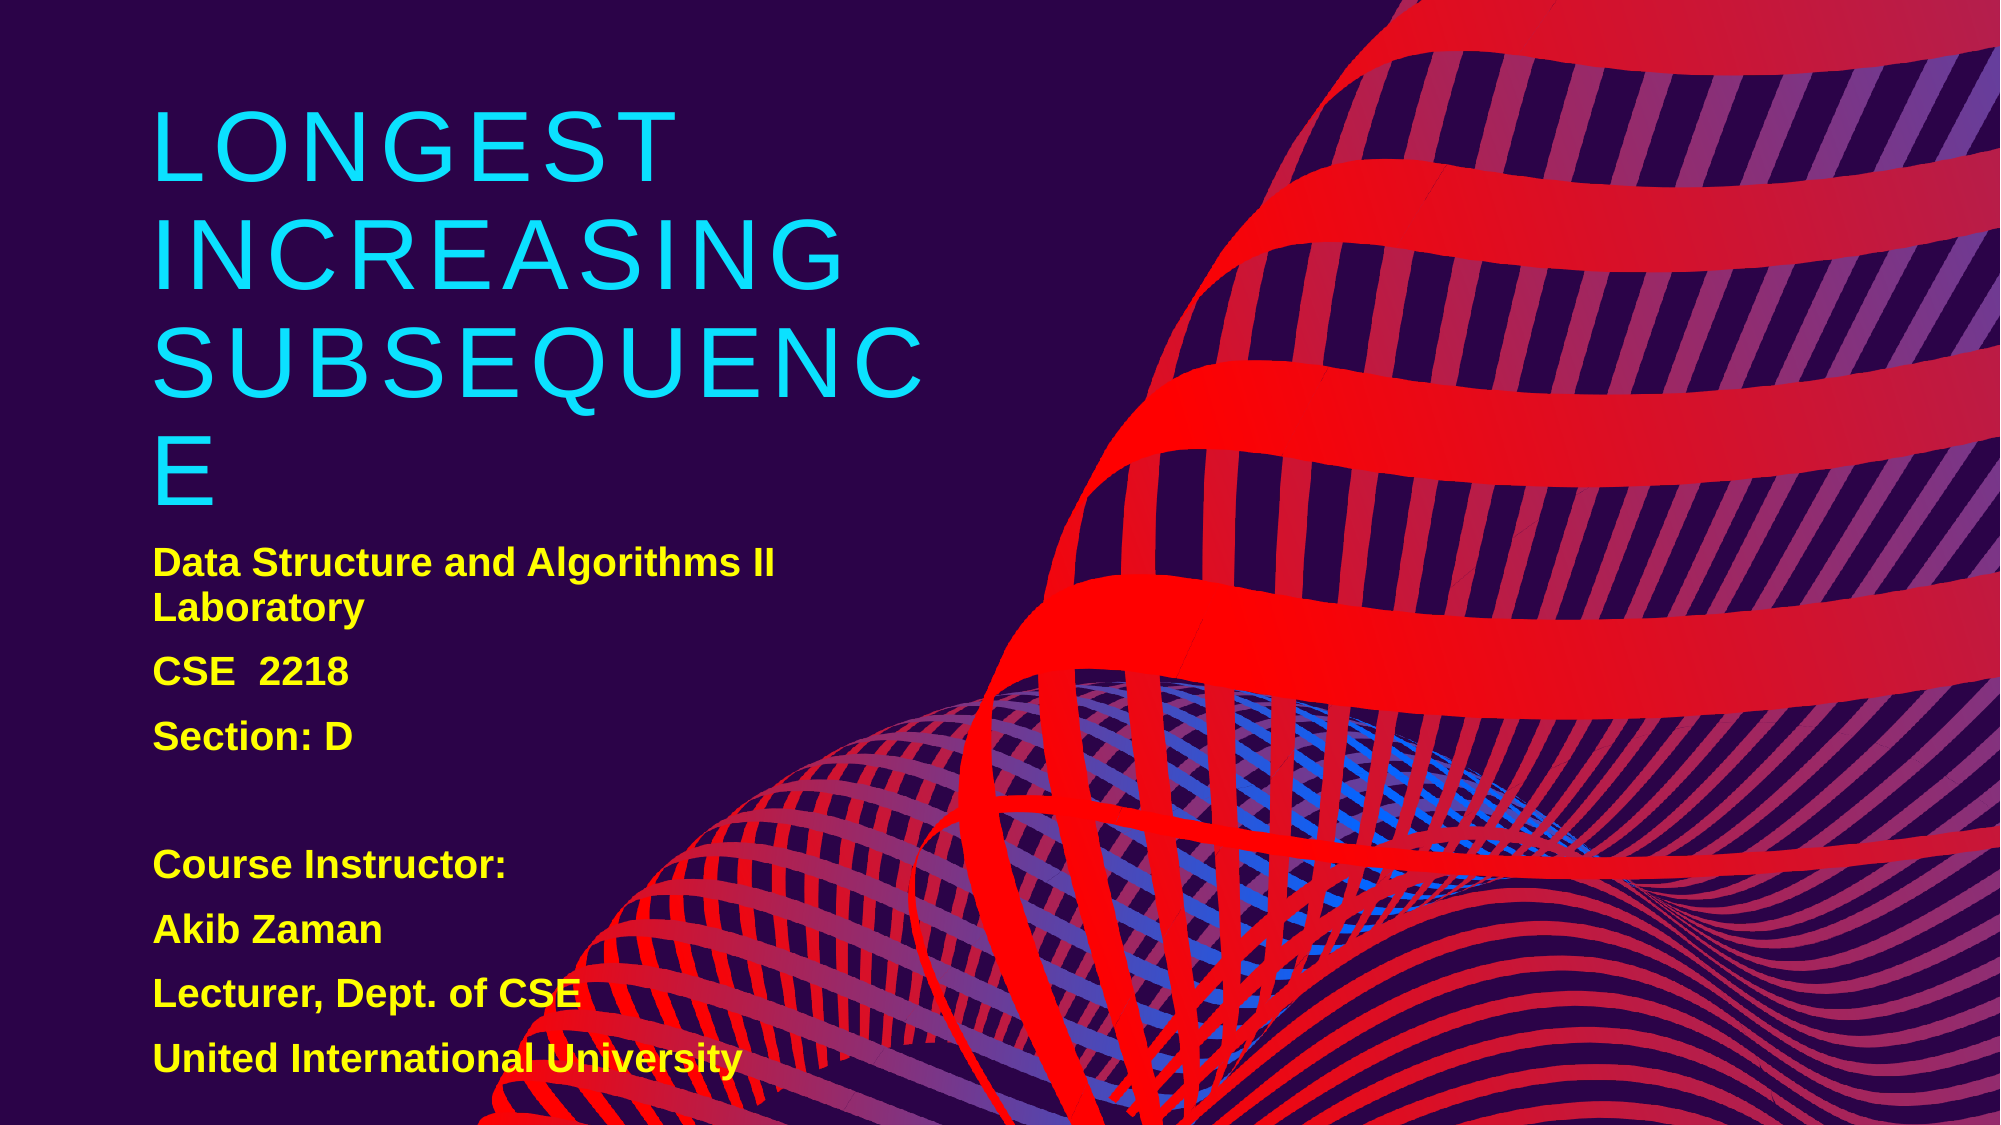

# Longest increasing subsequence
Data Structure and Algorithms II Laboratory
CSE  2218
Section: D

Course Instructor:
Akib Zaman
Lecturer, Dept. of CSE
United International University